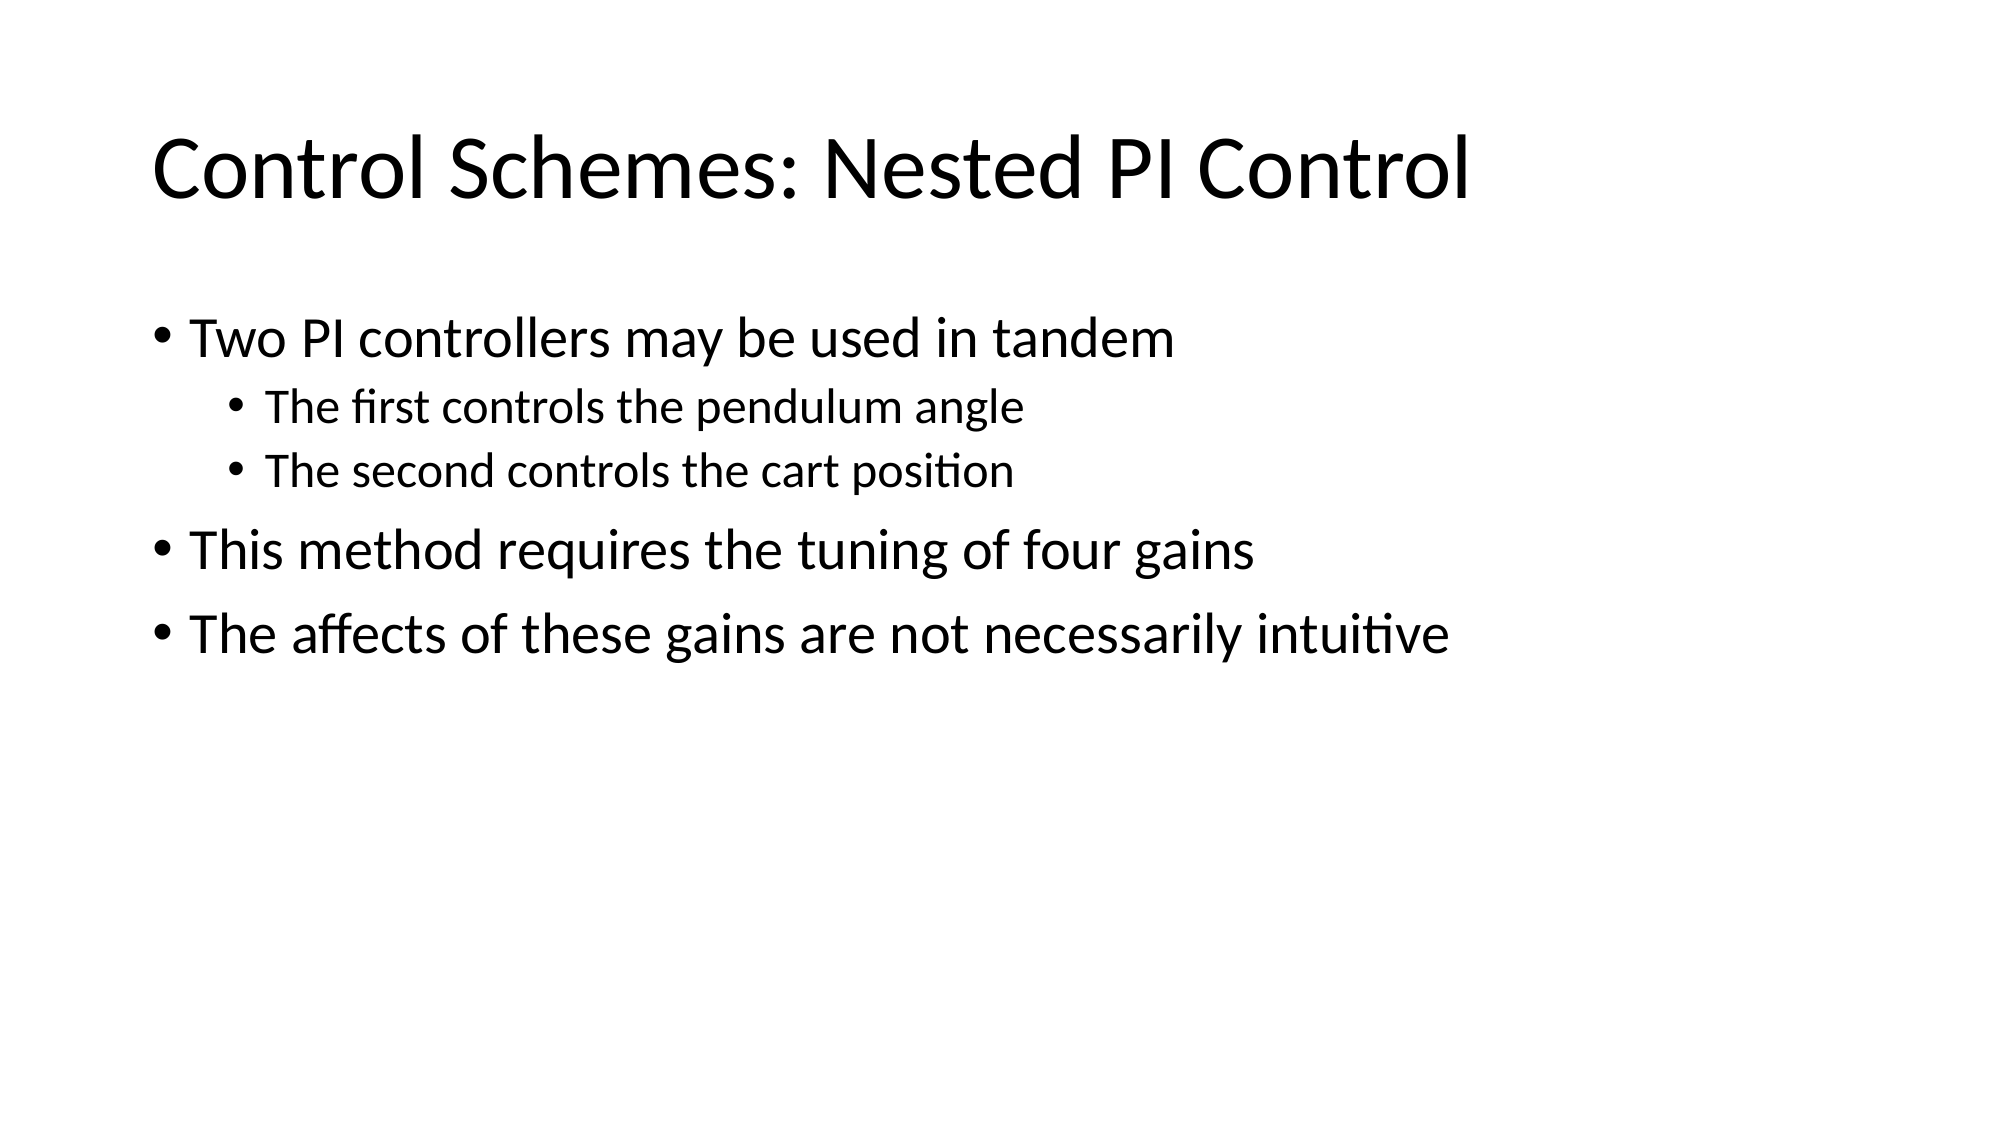

# Control Schemes: Nested PI Control
Two PI controllers may be used in tandem
The first controls the pendulum angle
The second controls the cart position
This method requires the tuning of four gains
The affects of these gains are not necessarily intuitive